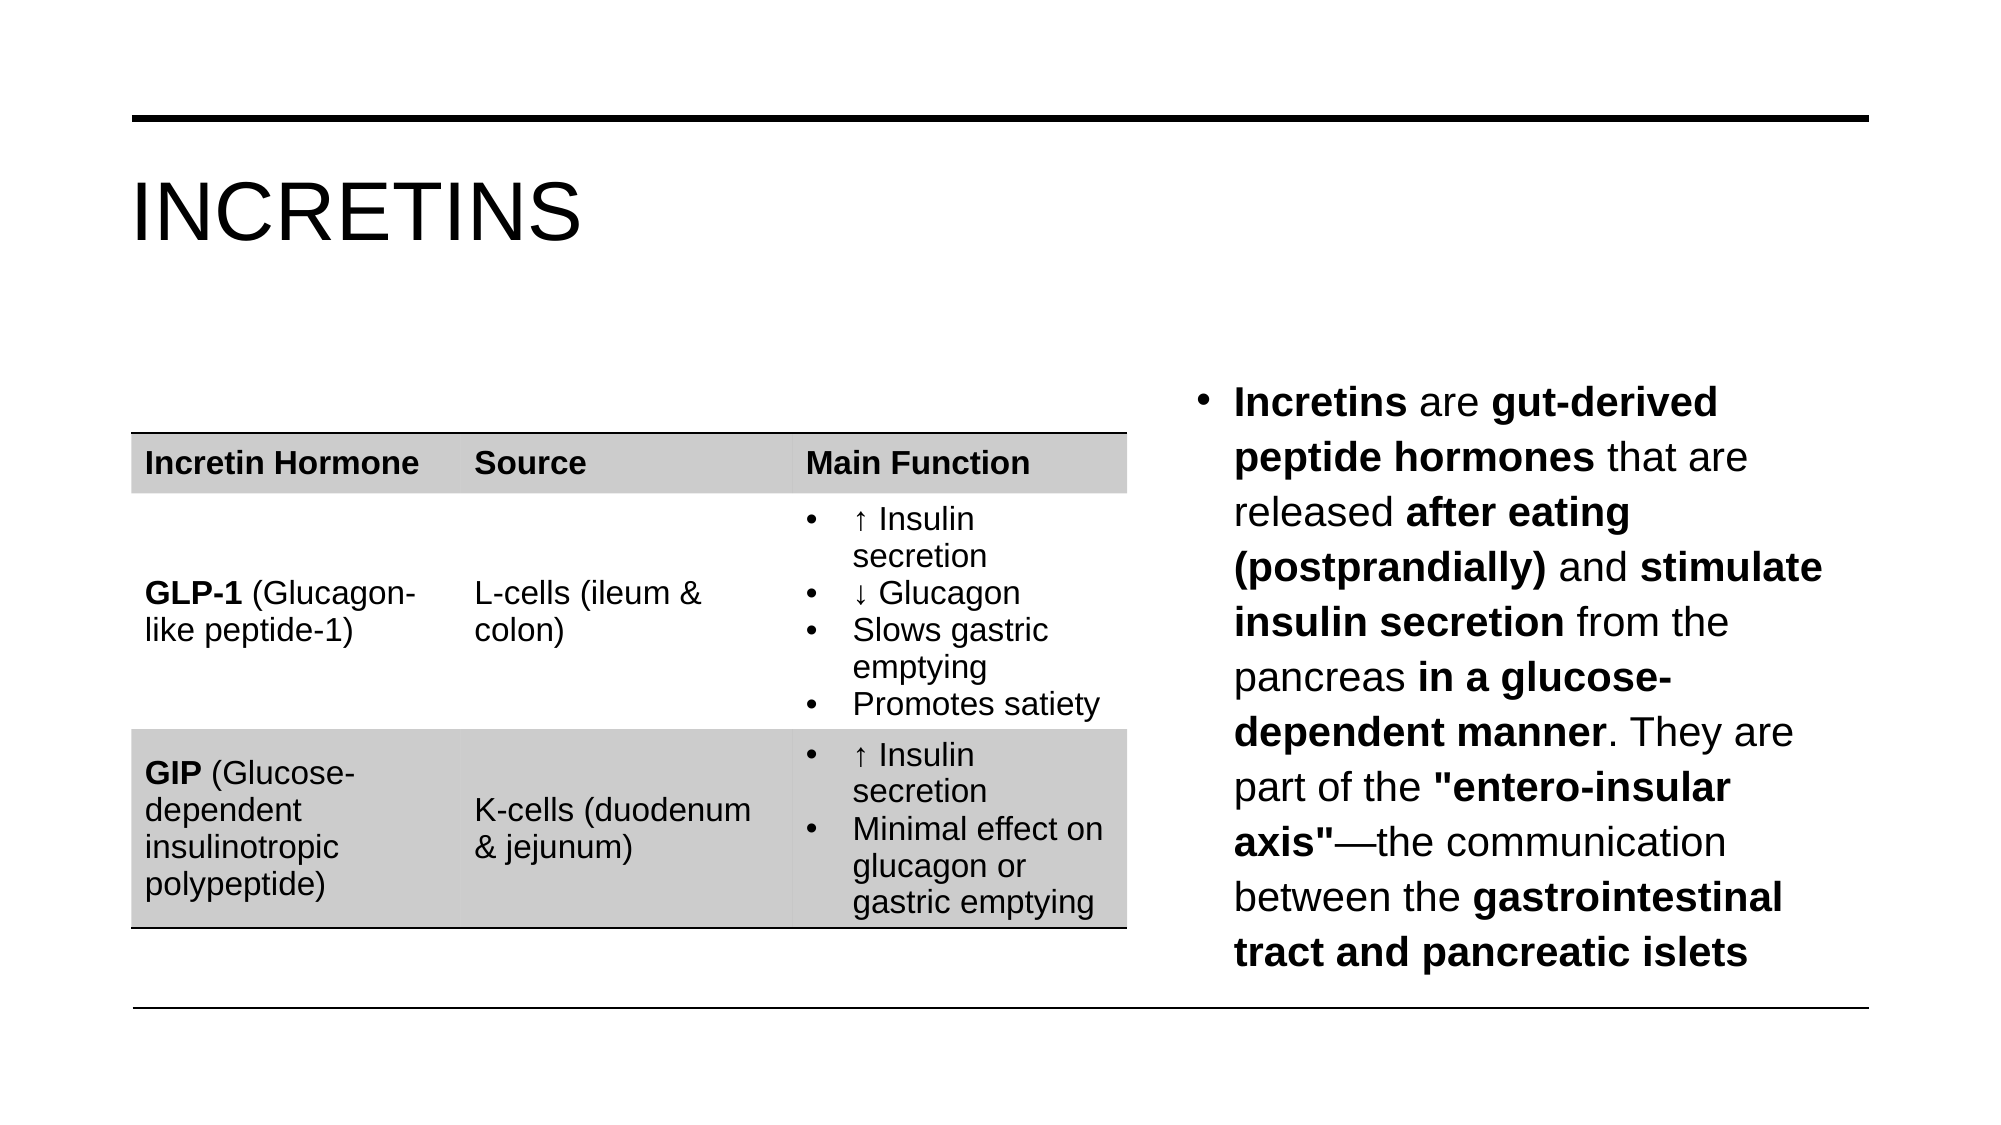

# INCRETINS
Incretins are gut-derived peptide hormones that are released after eating (postprandially) and stimulate insulin secretion from the pancreas in a glucose-dependent manner. They are part of the "entero-insular axis"—the communication between the gastrointestinal tract and pancreatic islets
| Incretin Hormone | Source | Main Function |
| --- | --- | --- |
| GLP-1 (Glucagon-like peptide-1) | L-cells (ileum & colon) | ↑ Insulin secretion ↓ Glucagon Slows gastric emptying Promotes satiety |
| GIP (Glucose-dependent insulinotropic polypeptide) | K-cells (duodenum & jejunum) | ↑ Insulin secretion Minimal effect on glucagon or gastric emptying |